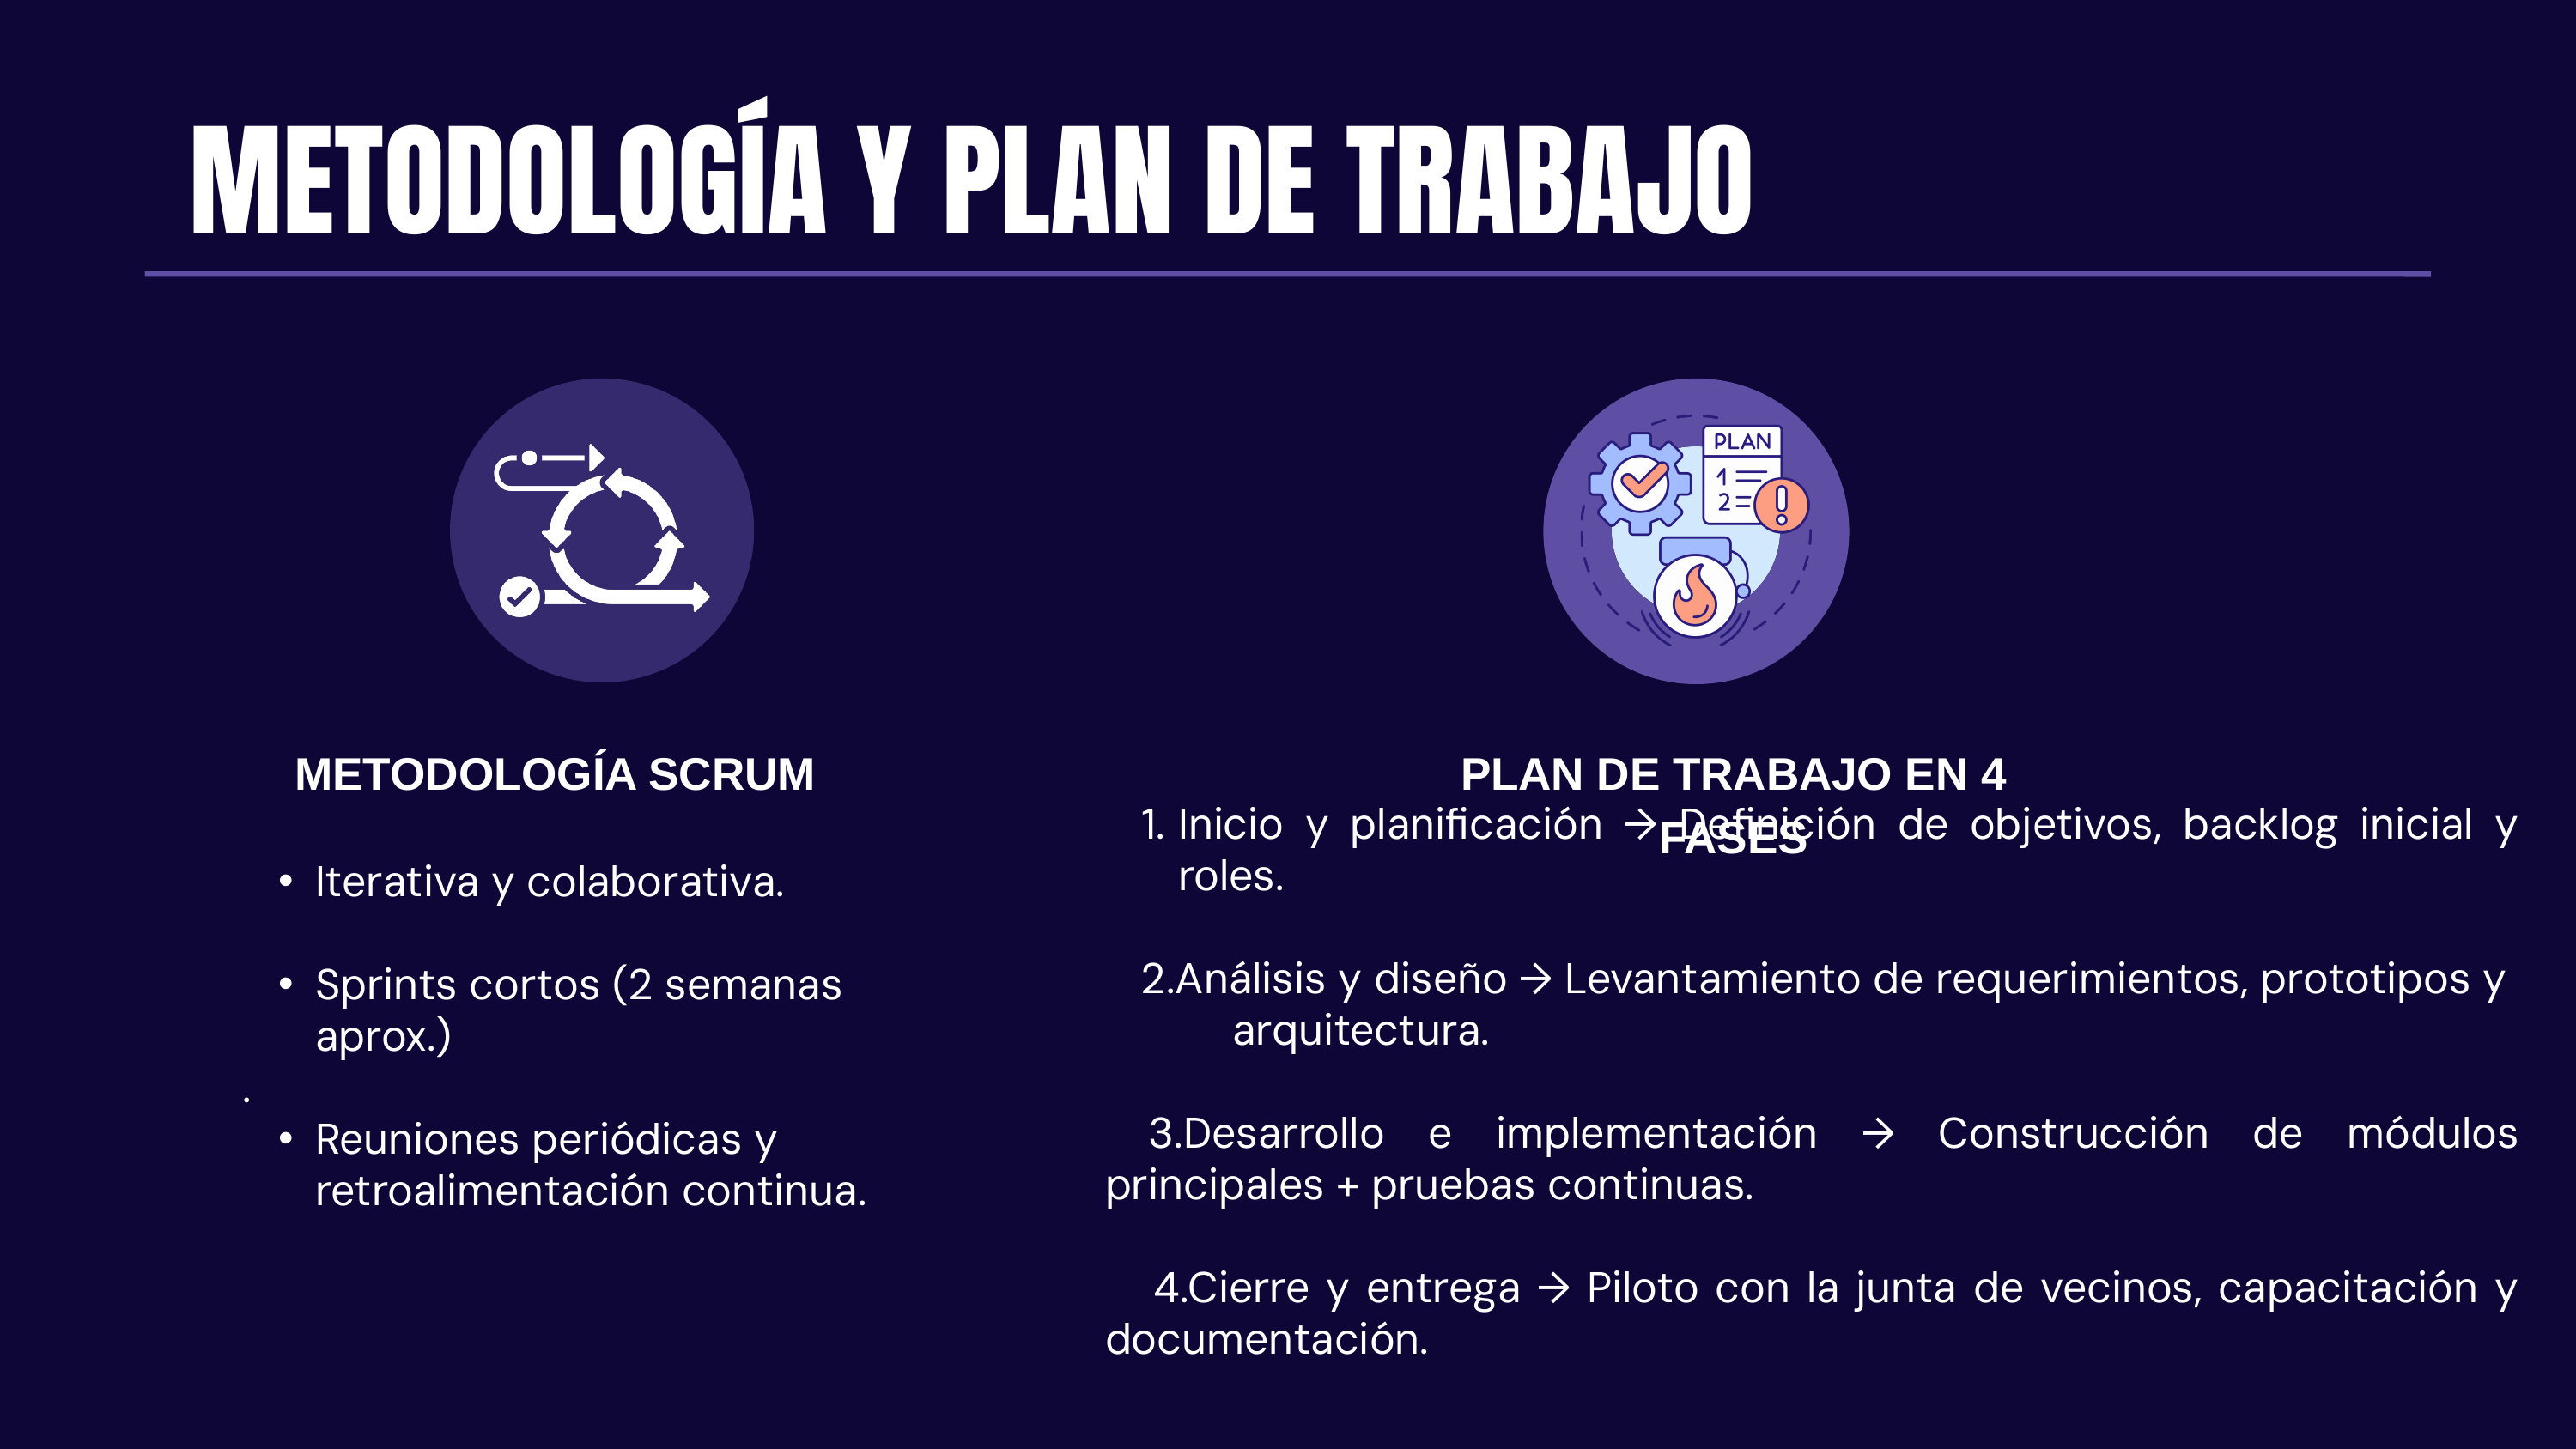

METODOLOGÍA Y PLAN DE TRABAJO

METODOLOGÍA SCRUM
PLAN DE TRABAJO EN 4 FASES
Inicio y planificación → Definición de objetivos, backlog inicial y roles.

   2.Análisis y diseño → Levantamiento de requerimientos, prototipos y             arquitectura.

 3.Desarrollo e implementación → Construcción de módulos principales + pruebas continuas.

   4.Cierre y entrega → Piloto con la junta de vecinos, capacitación y documentación.

Iterativa y colaborativa.

Sprints cortos (2 semanas aprox.)
.
Reuniones periódicas y retroalimentación continua.